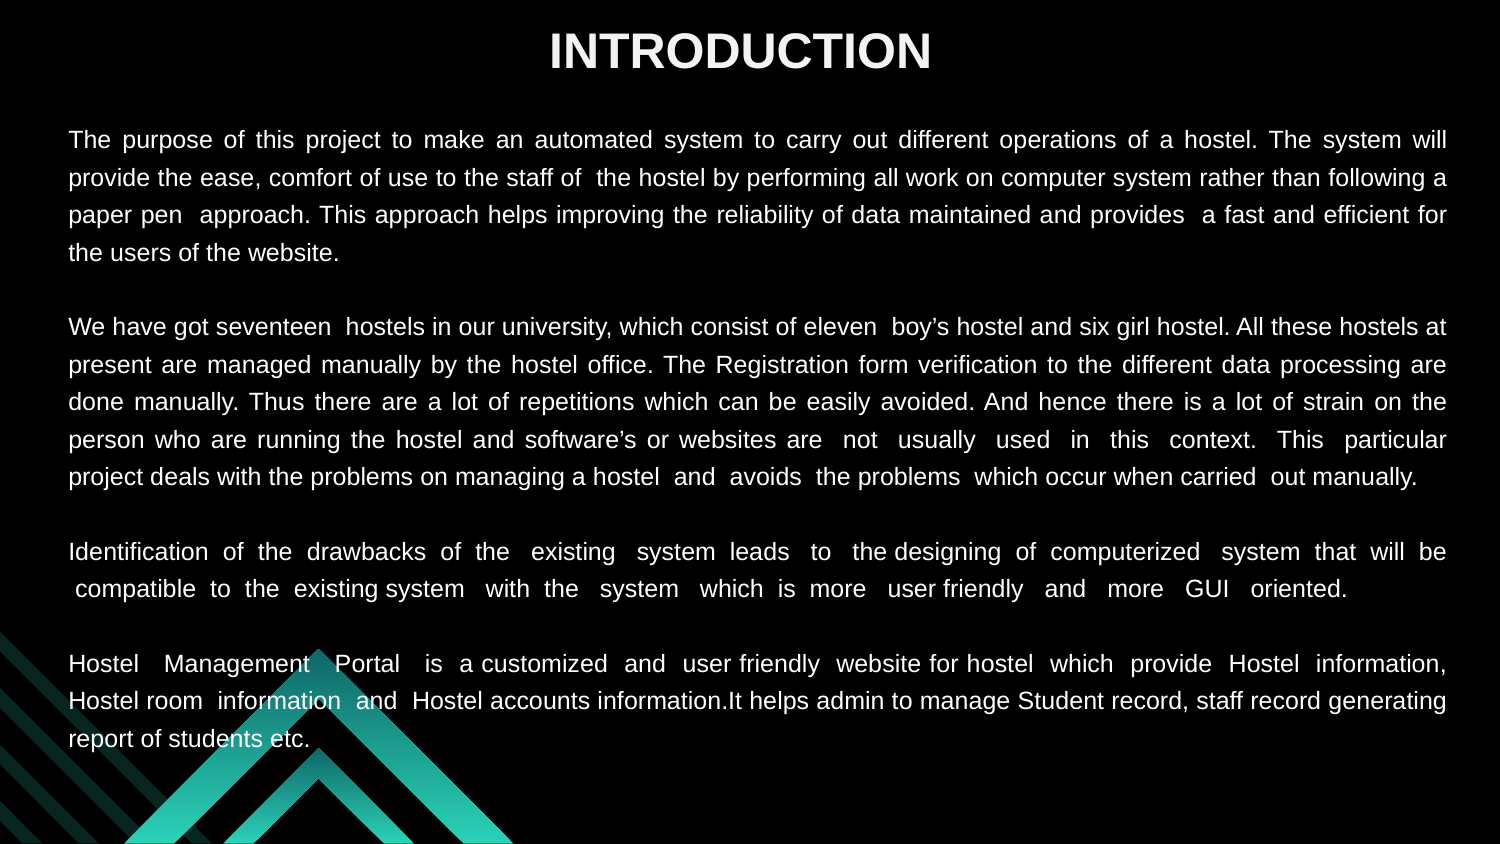

INTRODUCTION
The purpose of this project to make an automated system to carry out different operations of a hostel. The system will provide the ease, comfort of use to the staff of  the hostel by performing all work on computer system rather than following a paper pen  approach. This approach helps improving the reliability of data maintained and provides  a fast and efficient for the users of the website.

We have got seventeen  hostels in our university, which consist of eleven  boy’s hostel and six girl hostel. All these hostels at present are managed manually by the hostel office. The Registration form verification to the different data processing are done manually. Thus there are a lot of repetitions which can be easily avoided. And hence there is a lot of strain on the person who are running the hostel and software’s or websites are  not  usually  used  in  this  context.  This  particular project deals with the problems on managing a hostel  and  avoids  the problems  which occur when carried  out manually.

Identification  of  the  drawbacks  of  the   existing   system  leads   to   the designing  of  computerized   system  that  will  be  compatible  to  the  existing system   with  the   system   which  is  more   user friendly   and   more   GUI   oriented.

Hostel   Management   Portal   is  a customized  and  user friendly  website for hostel  which  provide  Hostel  information, Hostel room  information  and  Hostel accounts information.It helps admin to manage Student record, staff record generating report of students etc.